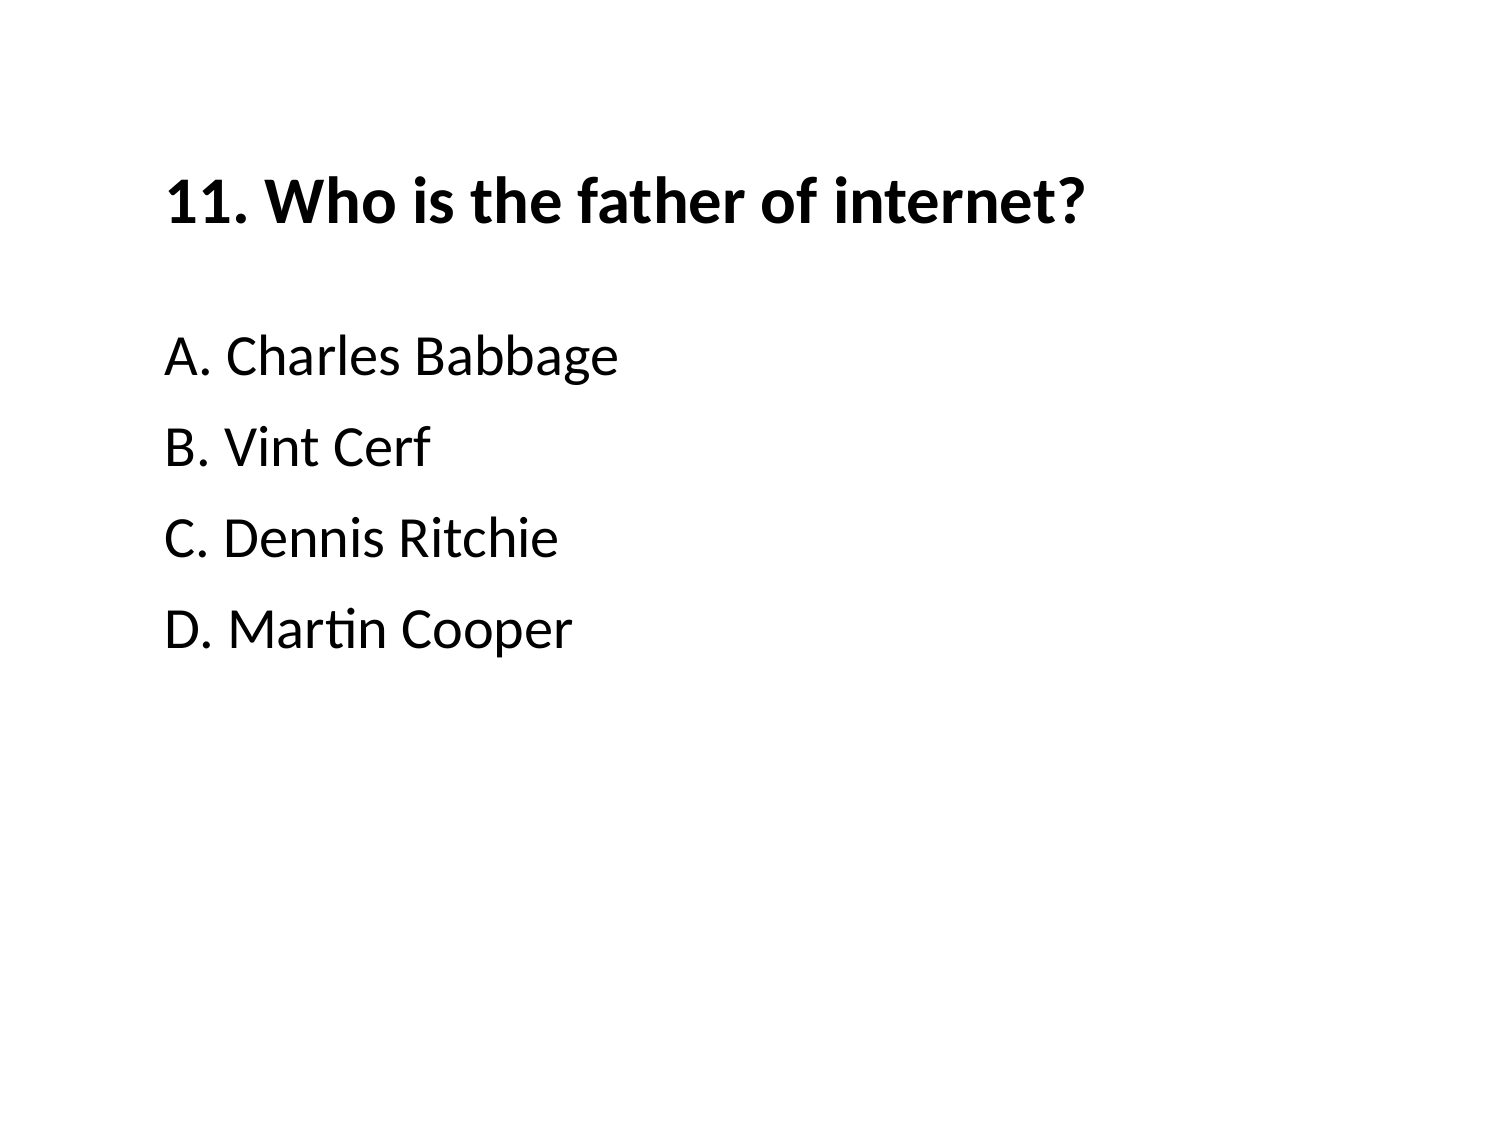

11. Who is the father of internet?

A. Charles Babbage
B. Vint Cerf
C. Dennis Ritchie
D. Martin Cooper